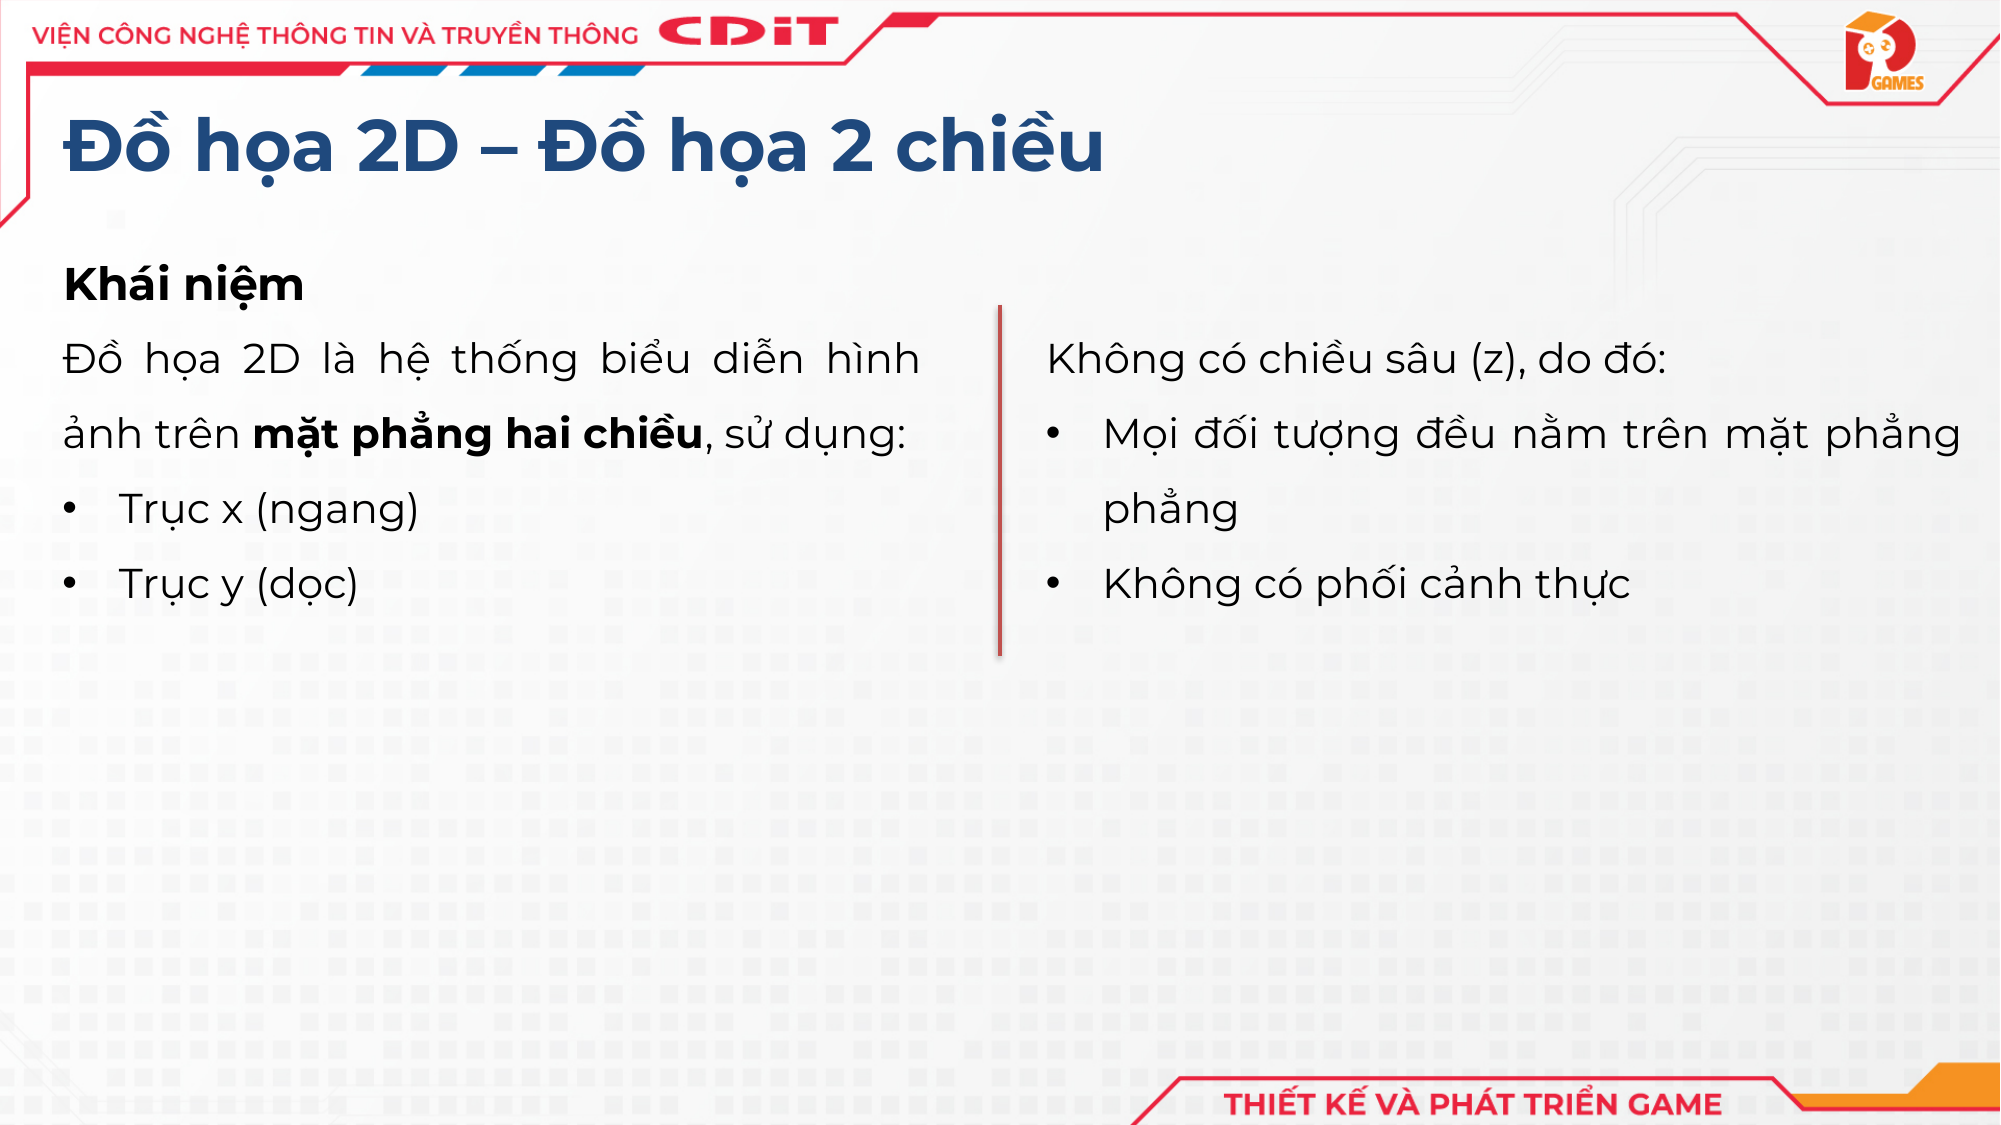

Đồ họa 2D – Đồ họa 2 chiều
Khái niệm
Đồ họa 2D là hệ thống biểu diễn hình ảnh trên mặt phẳng hai chiều, sử dụng:
Trục x (ngang)
Trục y (dọc)
Không có chiều sâu (z), do đó:
Mọi đối tượng đều nằm trên mặt phẳng phẳng
Không có phối cảnh thực